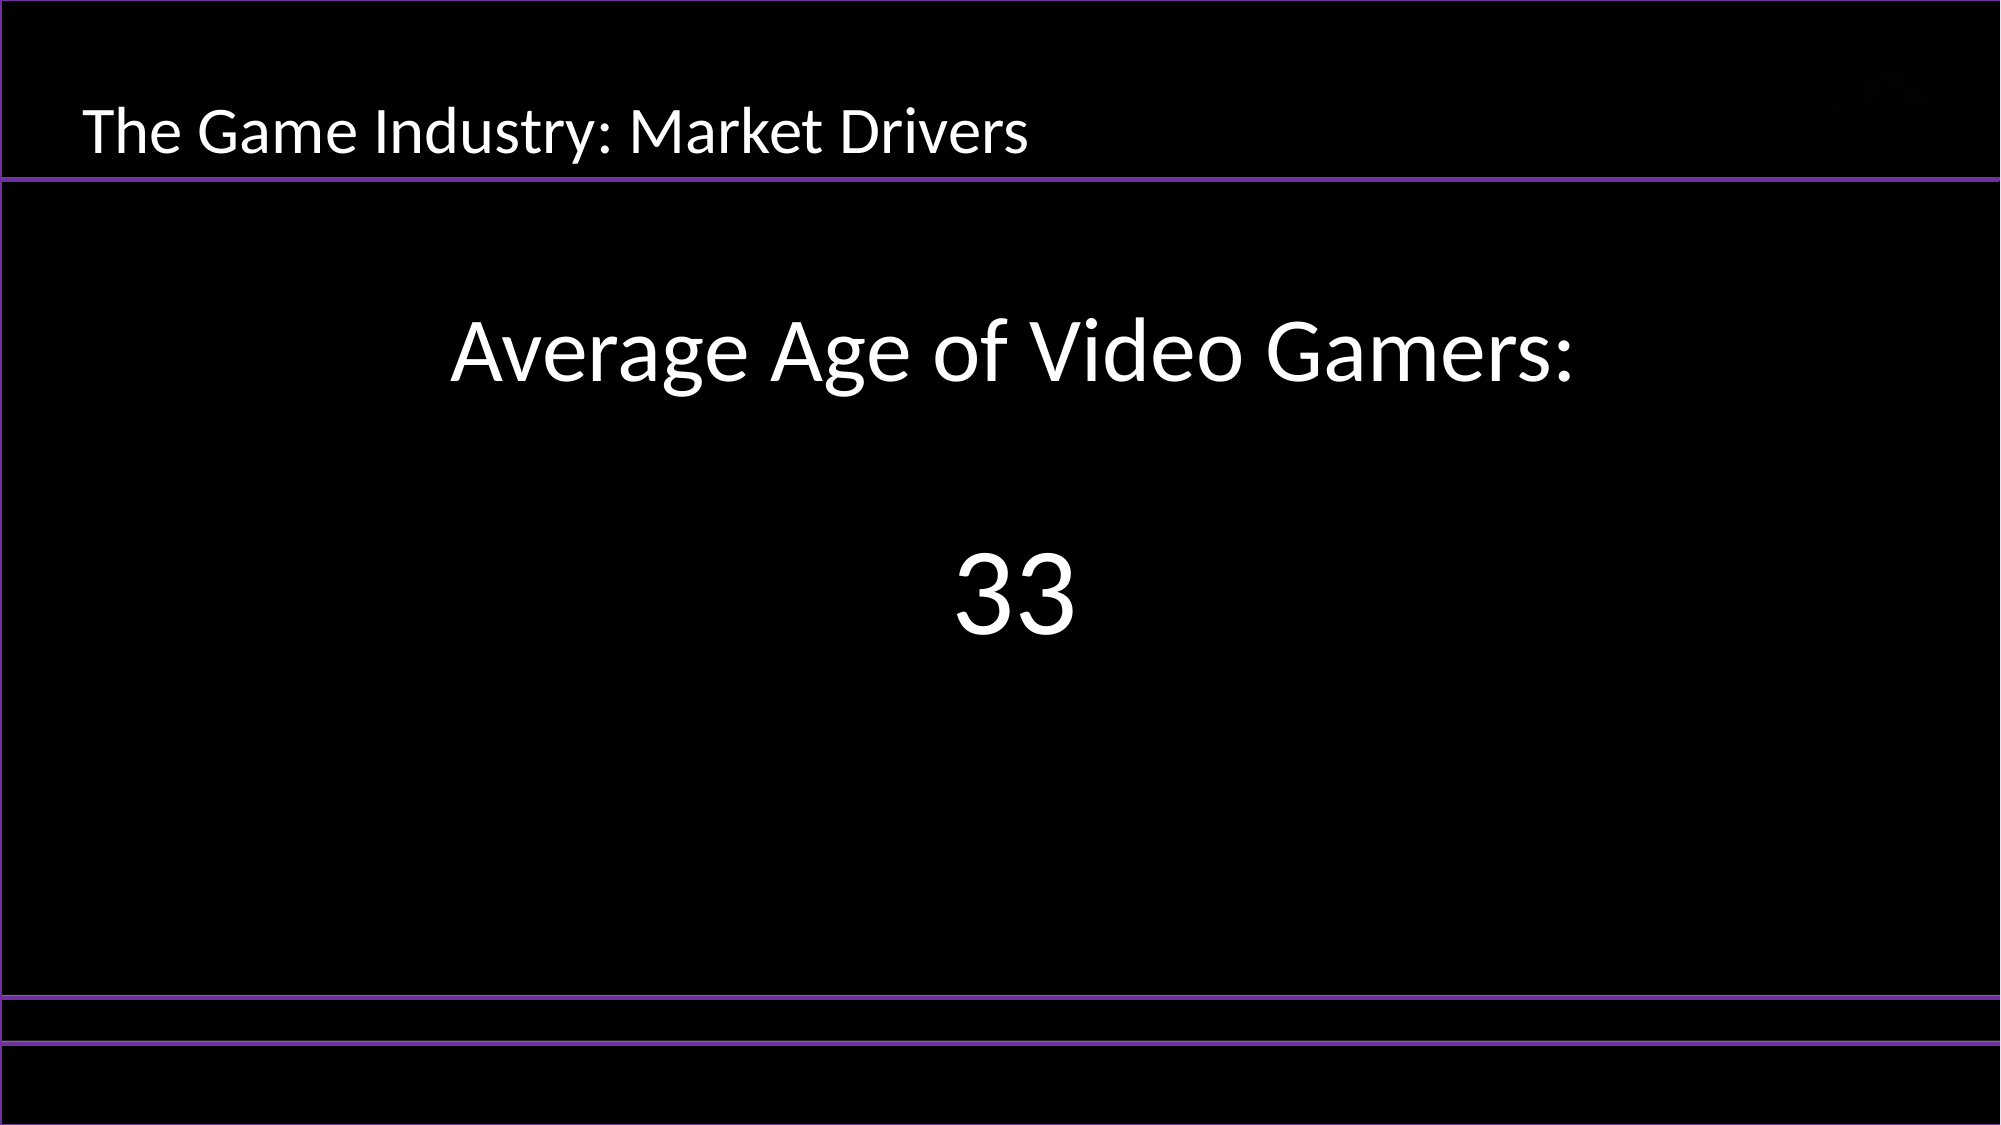

The Game Industry: Market Drivers

Average Age of Video Gamers:

33